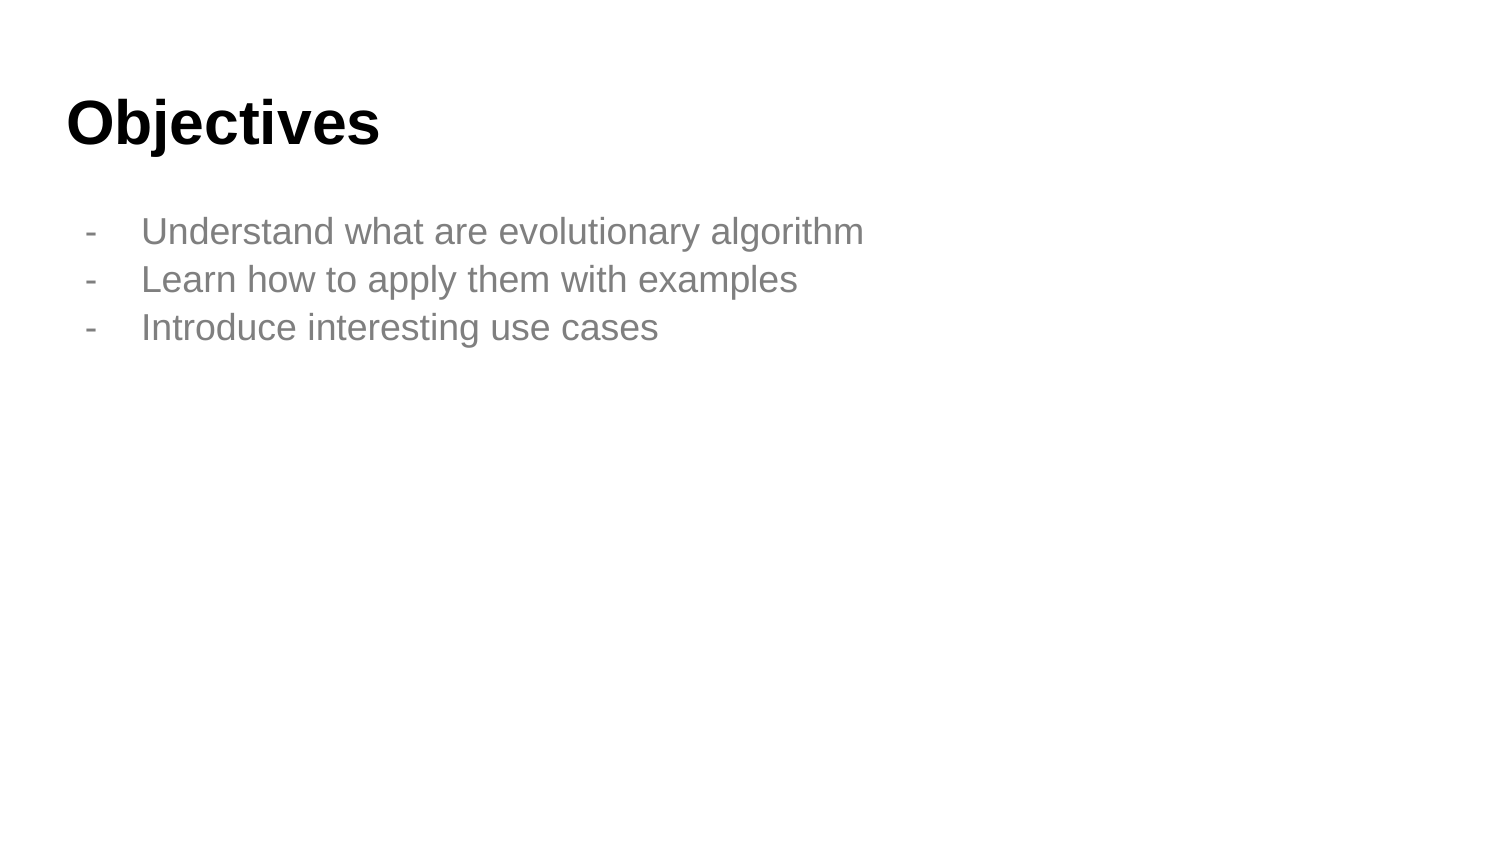

# Objectives
Understand what are evolutionary algorithm
Learn how to apply them with examples
Introduce interesting use cases